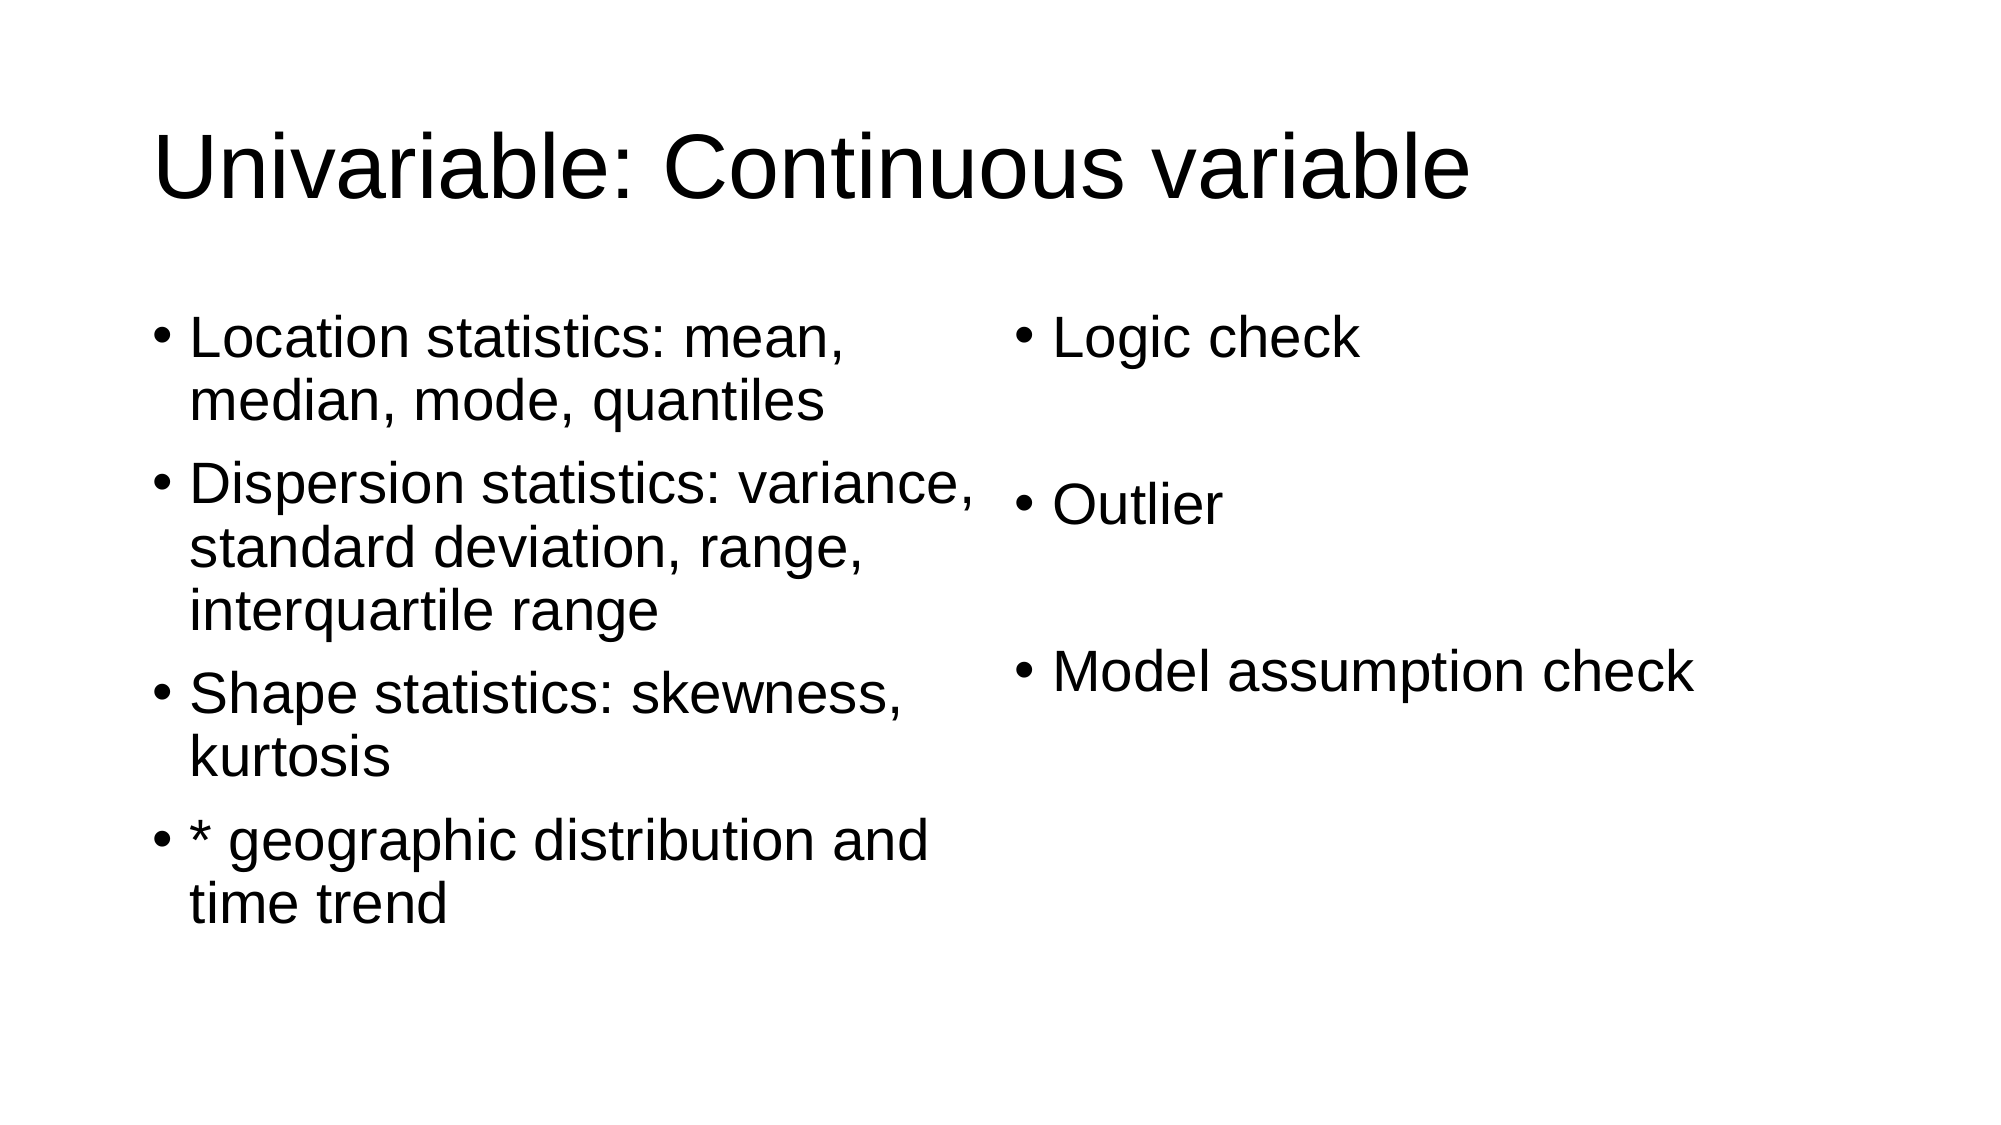

# Univariable: Continuous variable
Location statistics: mean, median, mode, quantiles
Dispersion statistics: variance, standard deviation, range, interquartile range
Shape statistics: skewness, kurtosis
* geographic distribution and time trend
Logic check

Outlier

Model assumption check